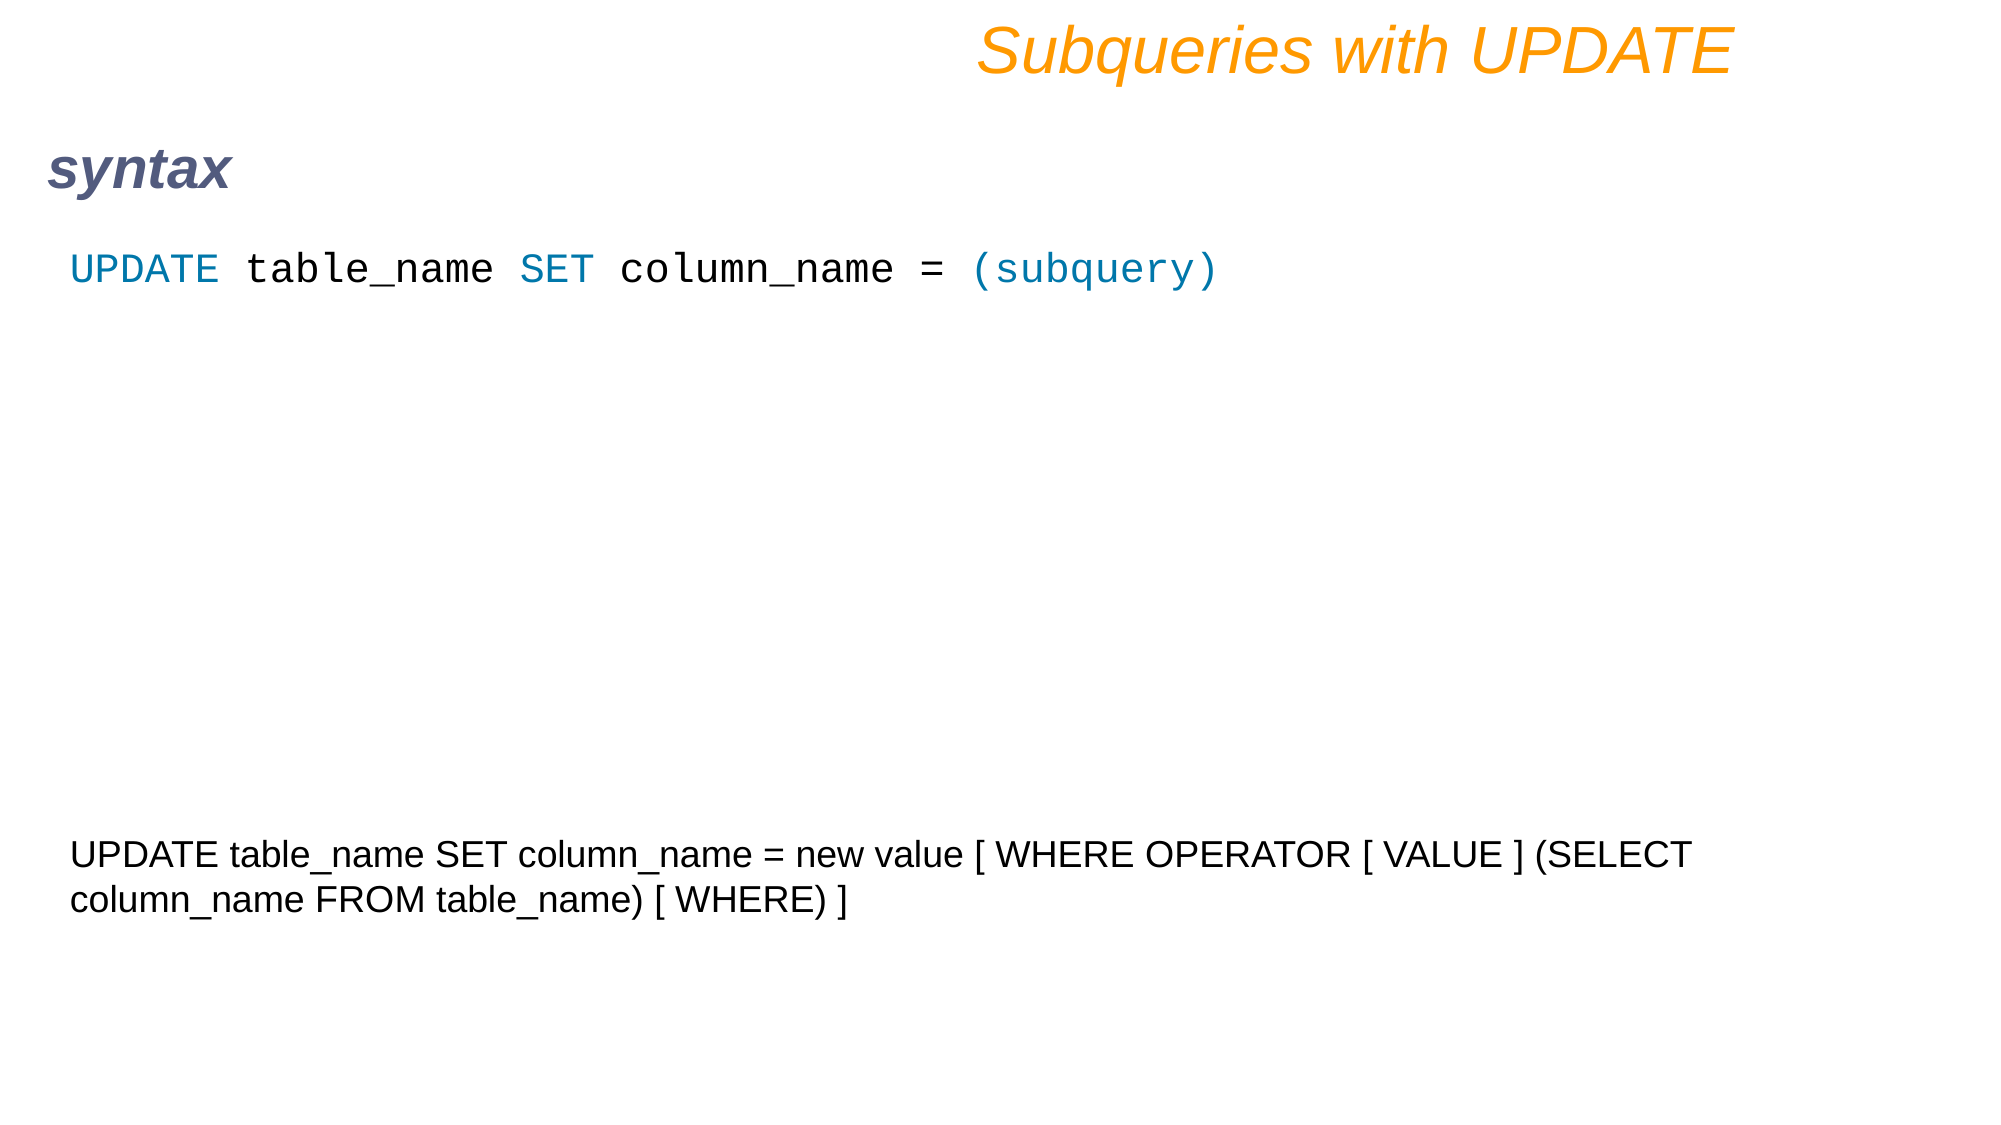

Subqueries with UPDATE
syntax
UPDATE table_name SET column_name = (subquery)
UPDATE table_name SET column_name = new value [ WHERE OPERATOR [ VALUE ] (SELECT column_name FROM table_name) [ WHERE) ]